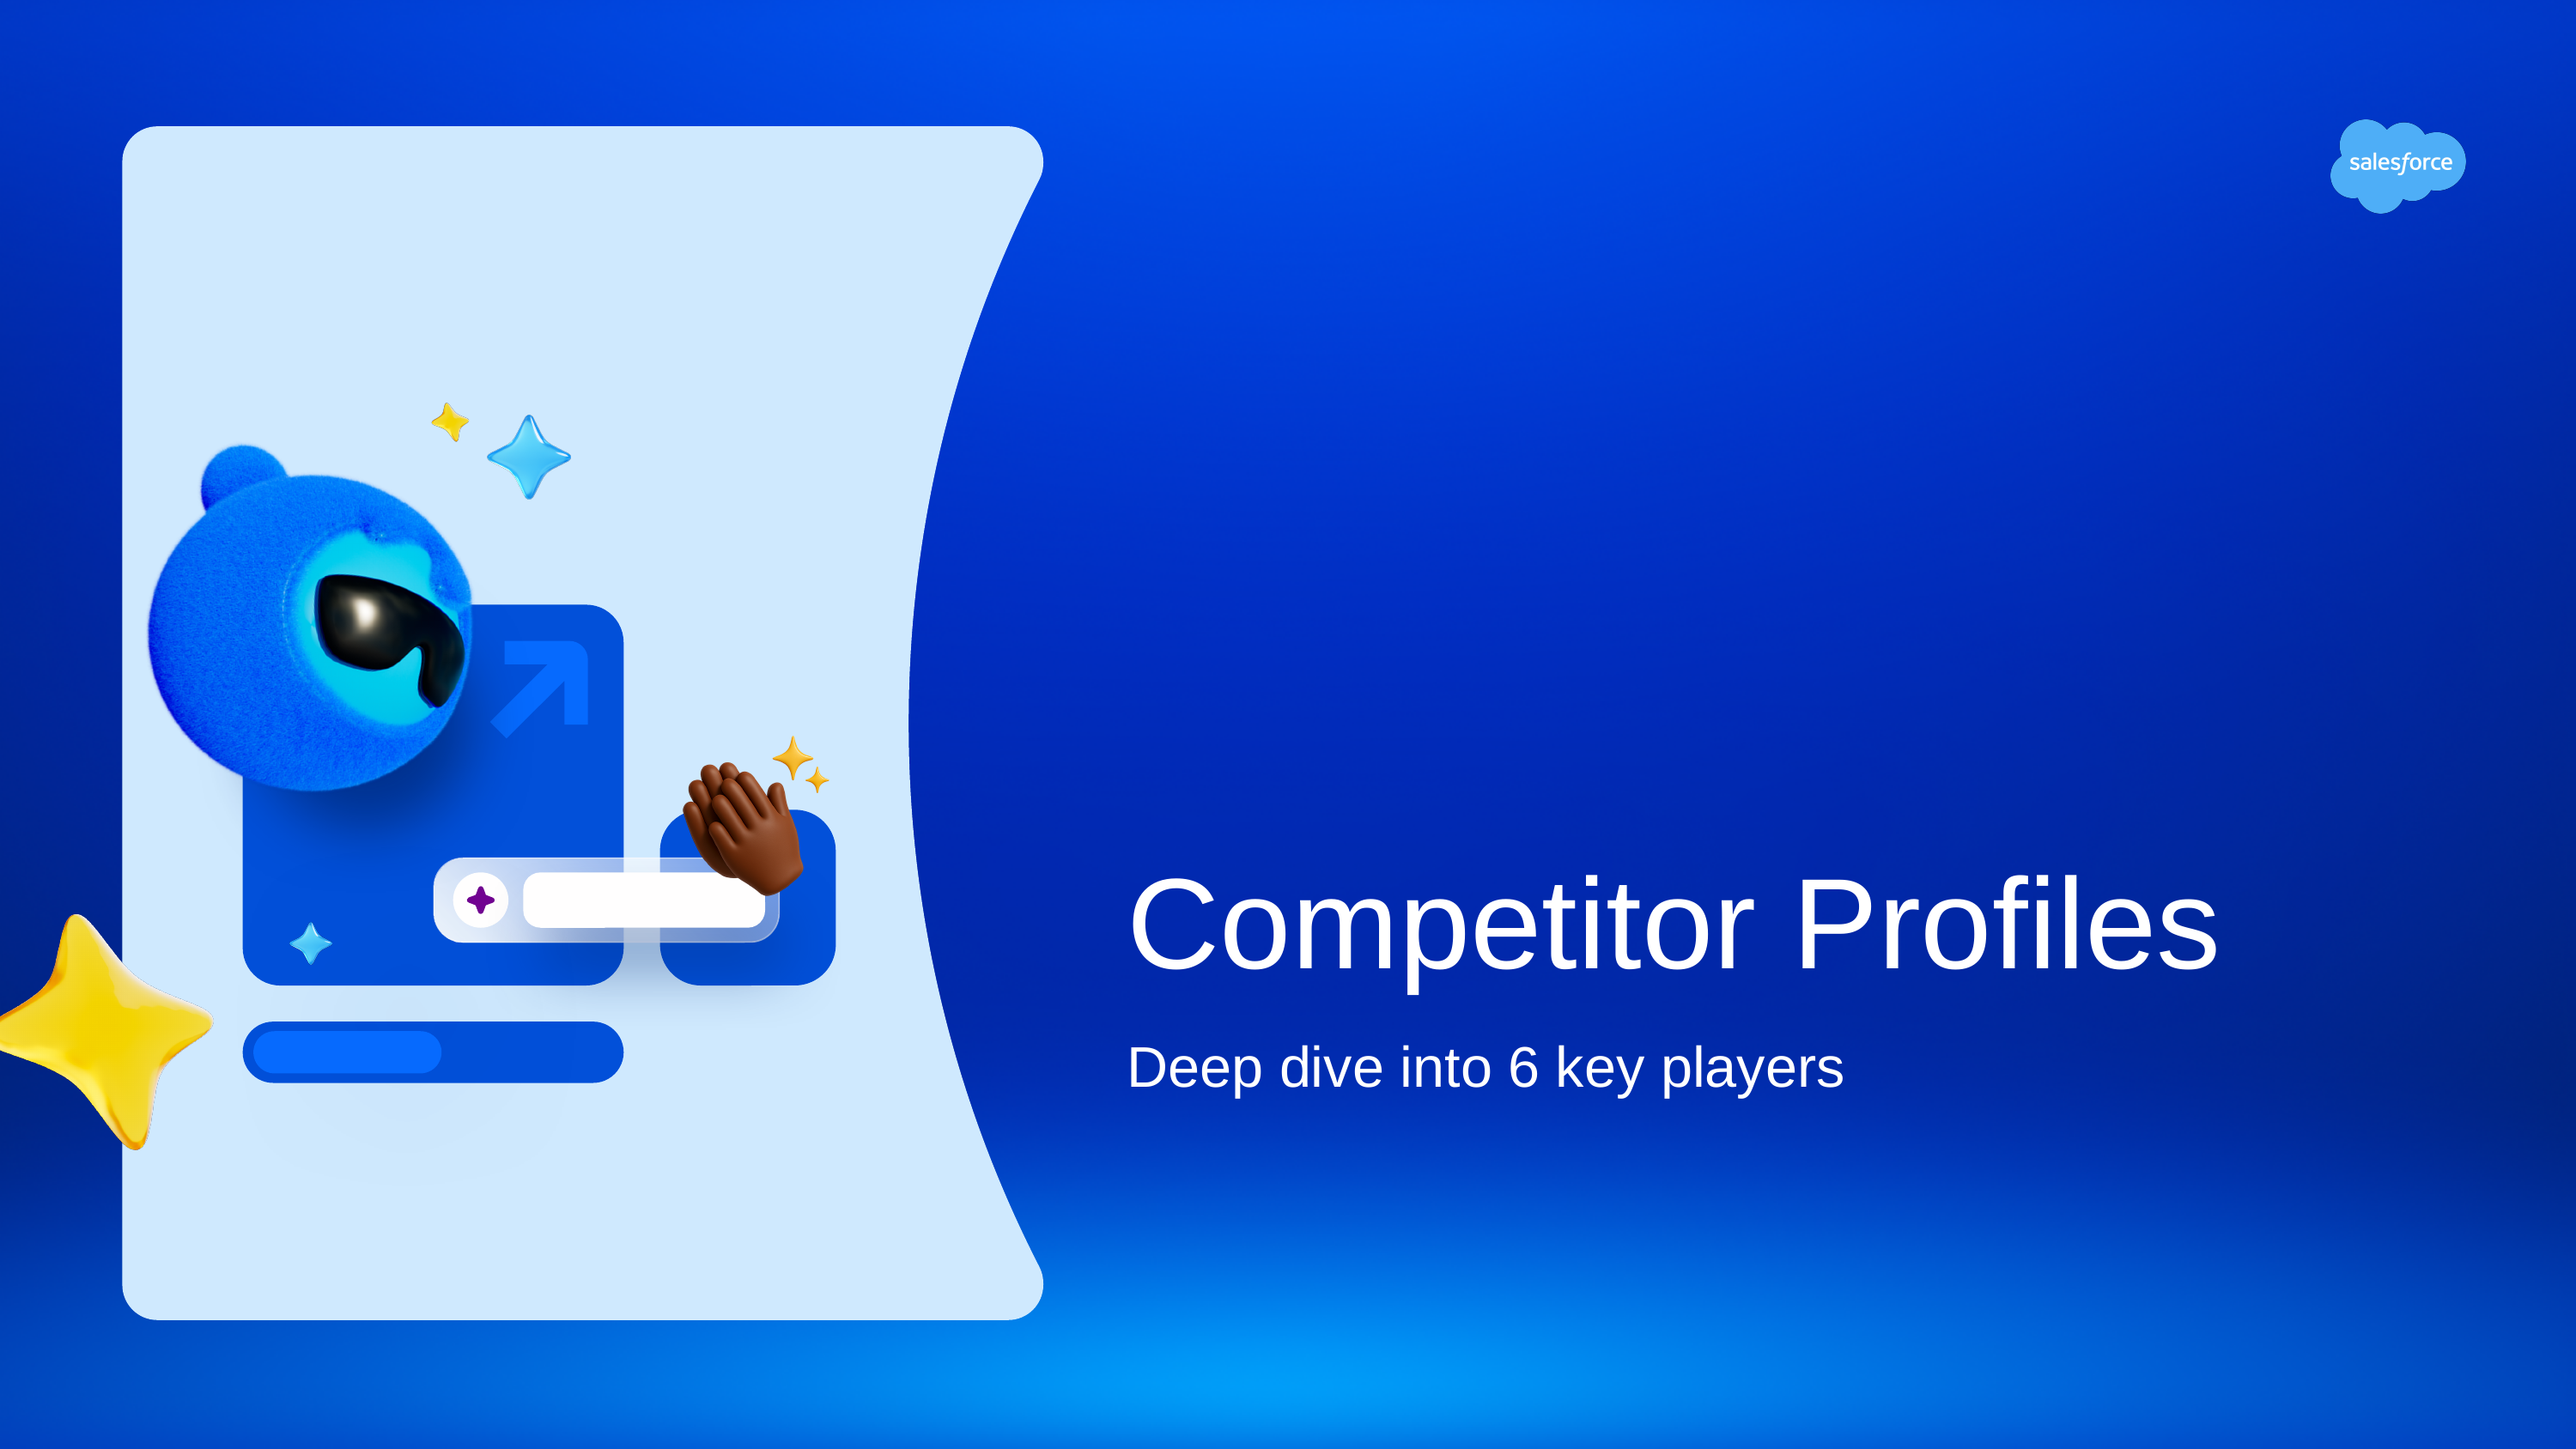

# Competitor Profiles
Deep dive into 6 key players